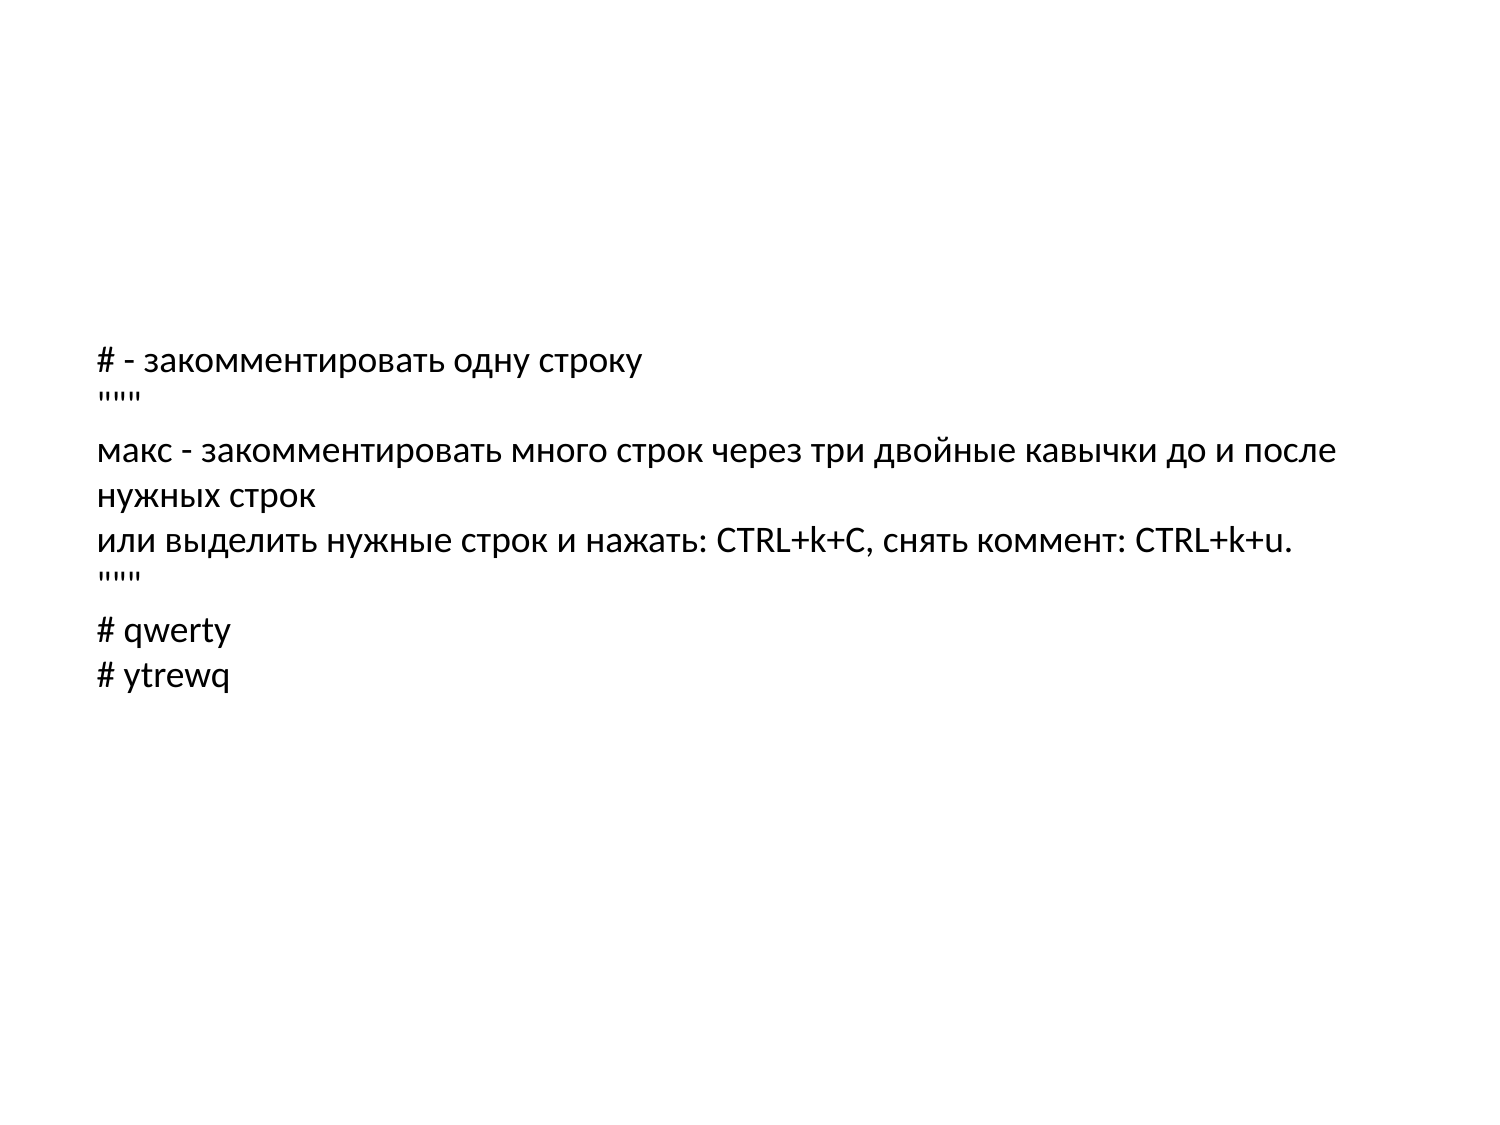

# - закомментировать одну строку
"""
макс - закомментировать много строк через три двойные кавычки до и после нужных строк
или выделить нужные строк и нажать: CTRL+k+C, снять коммент: CTRL+k+u.
"""
# qwerty
# ytrewq